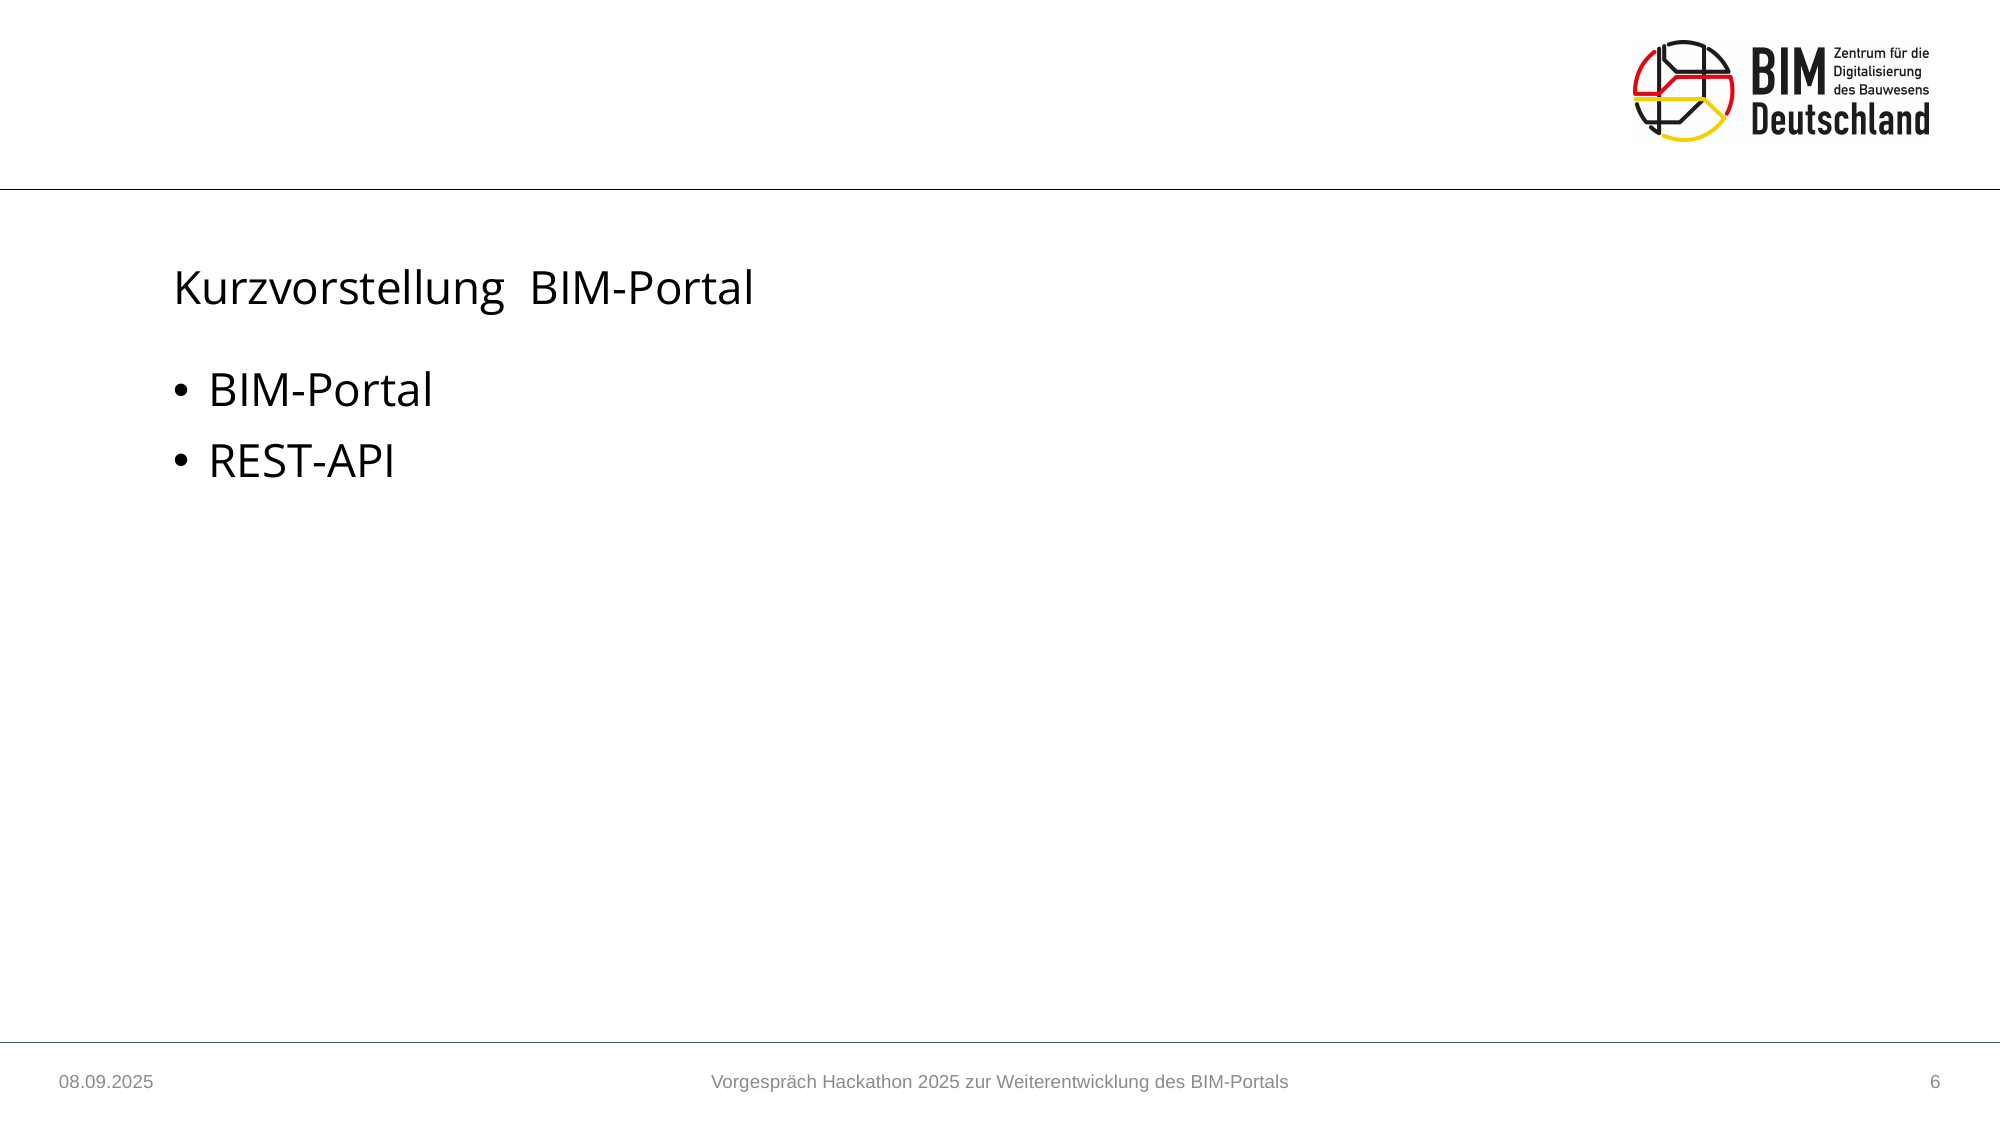

# Kurzvorstellung  BIM-Portal
BIM-Portal
REST-API
08.09.2025
Vorgespräch Hackathon 2025 zur Weiterentwicklung des BIM-Portals
6